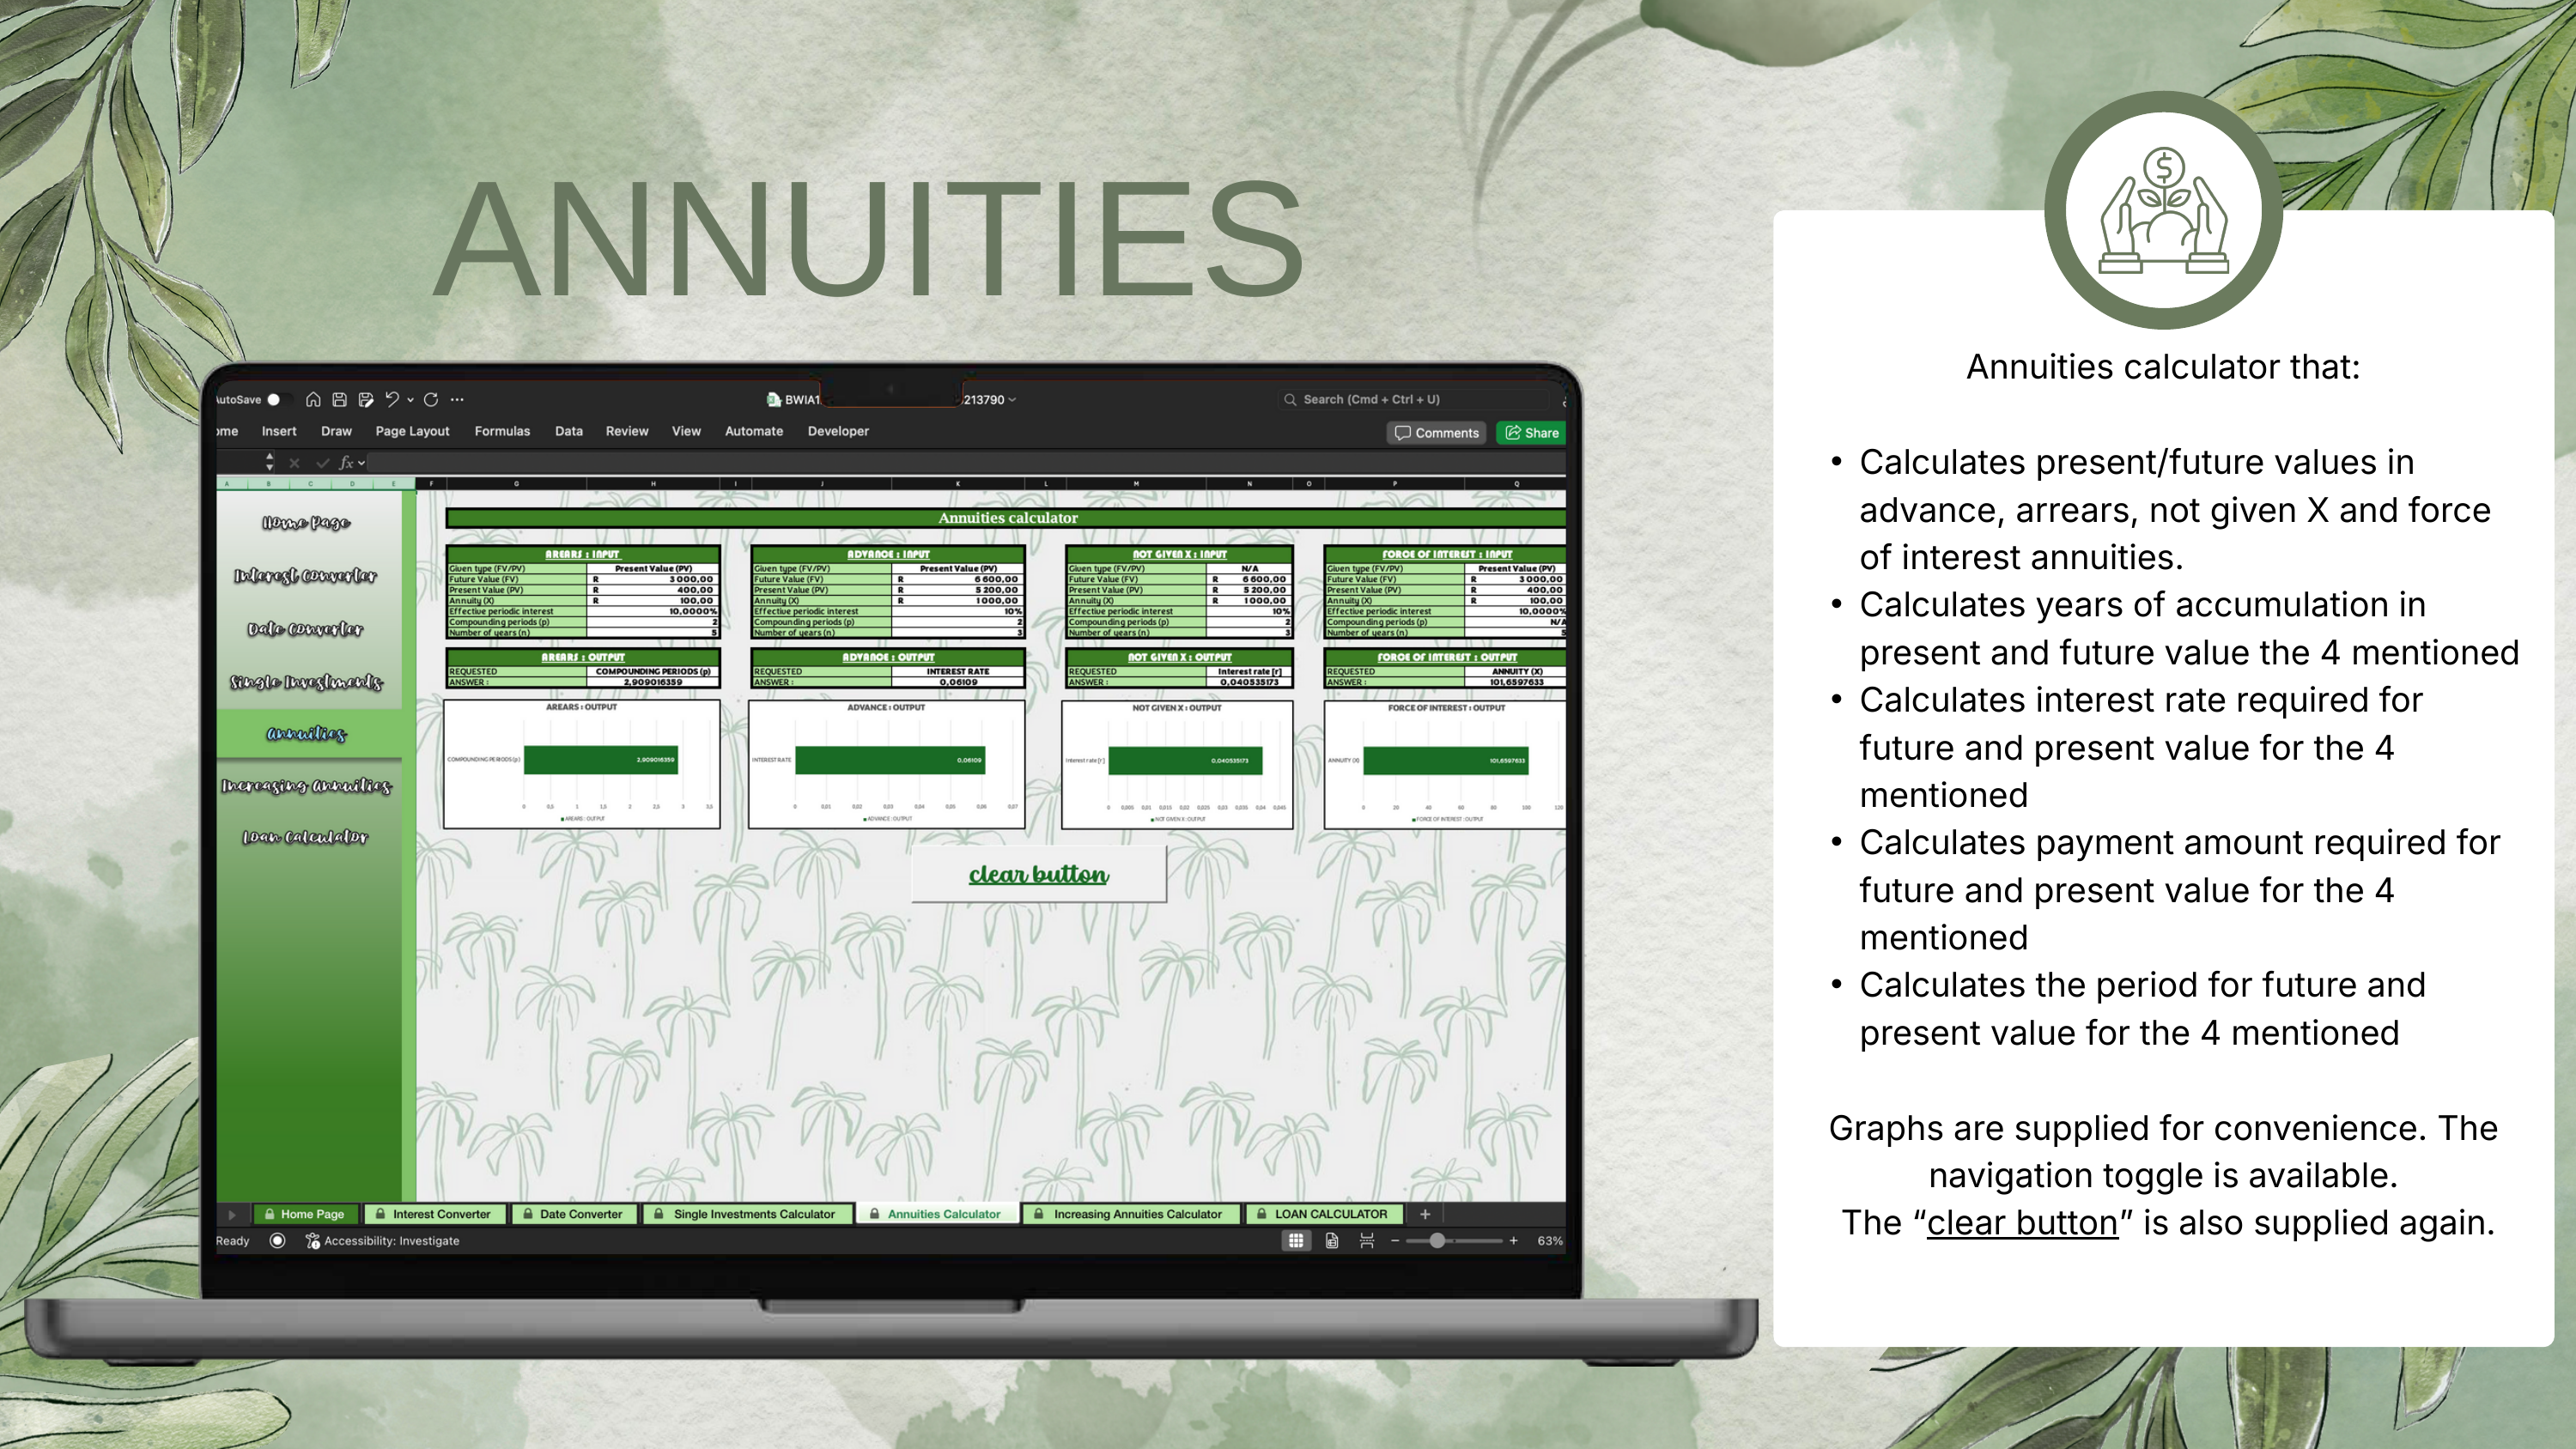

ANNUITIES

Annuities calculator that:

Calculates present/future values in advance, arrears, not given X and force of interest annuities.
Calculates years of accumulation in present and future value the 4 mentioned
Calculates interest rate required for future and present value for the 4 mentioned
Calculates payment amount required for future and present value for the 4 mentioned
Calculates the period for future and present value for the 4 mentioned

Graphs are supplied for convenience. The navigation toggle is available.
 The “clear button” is also supplied again.